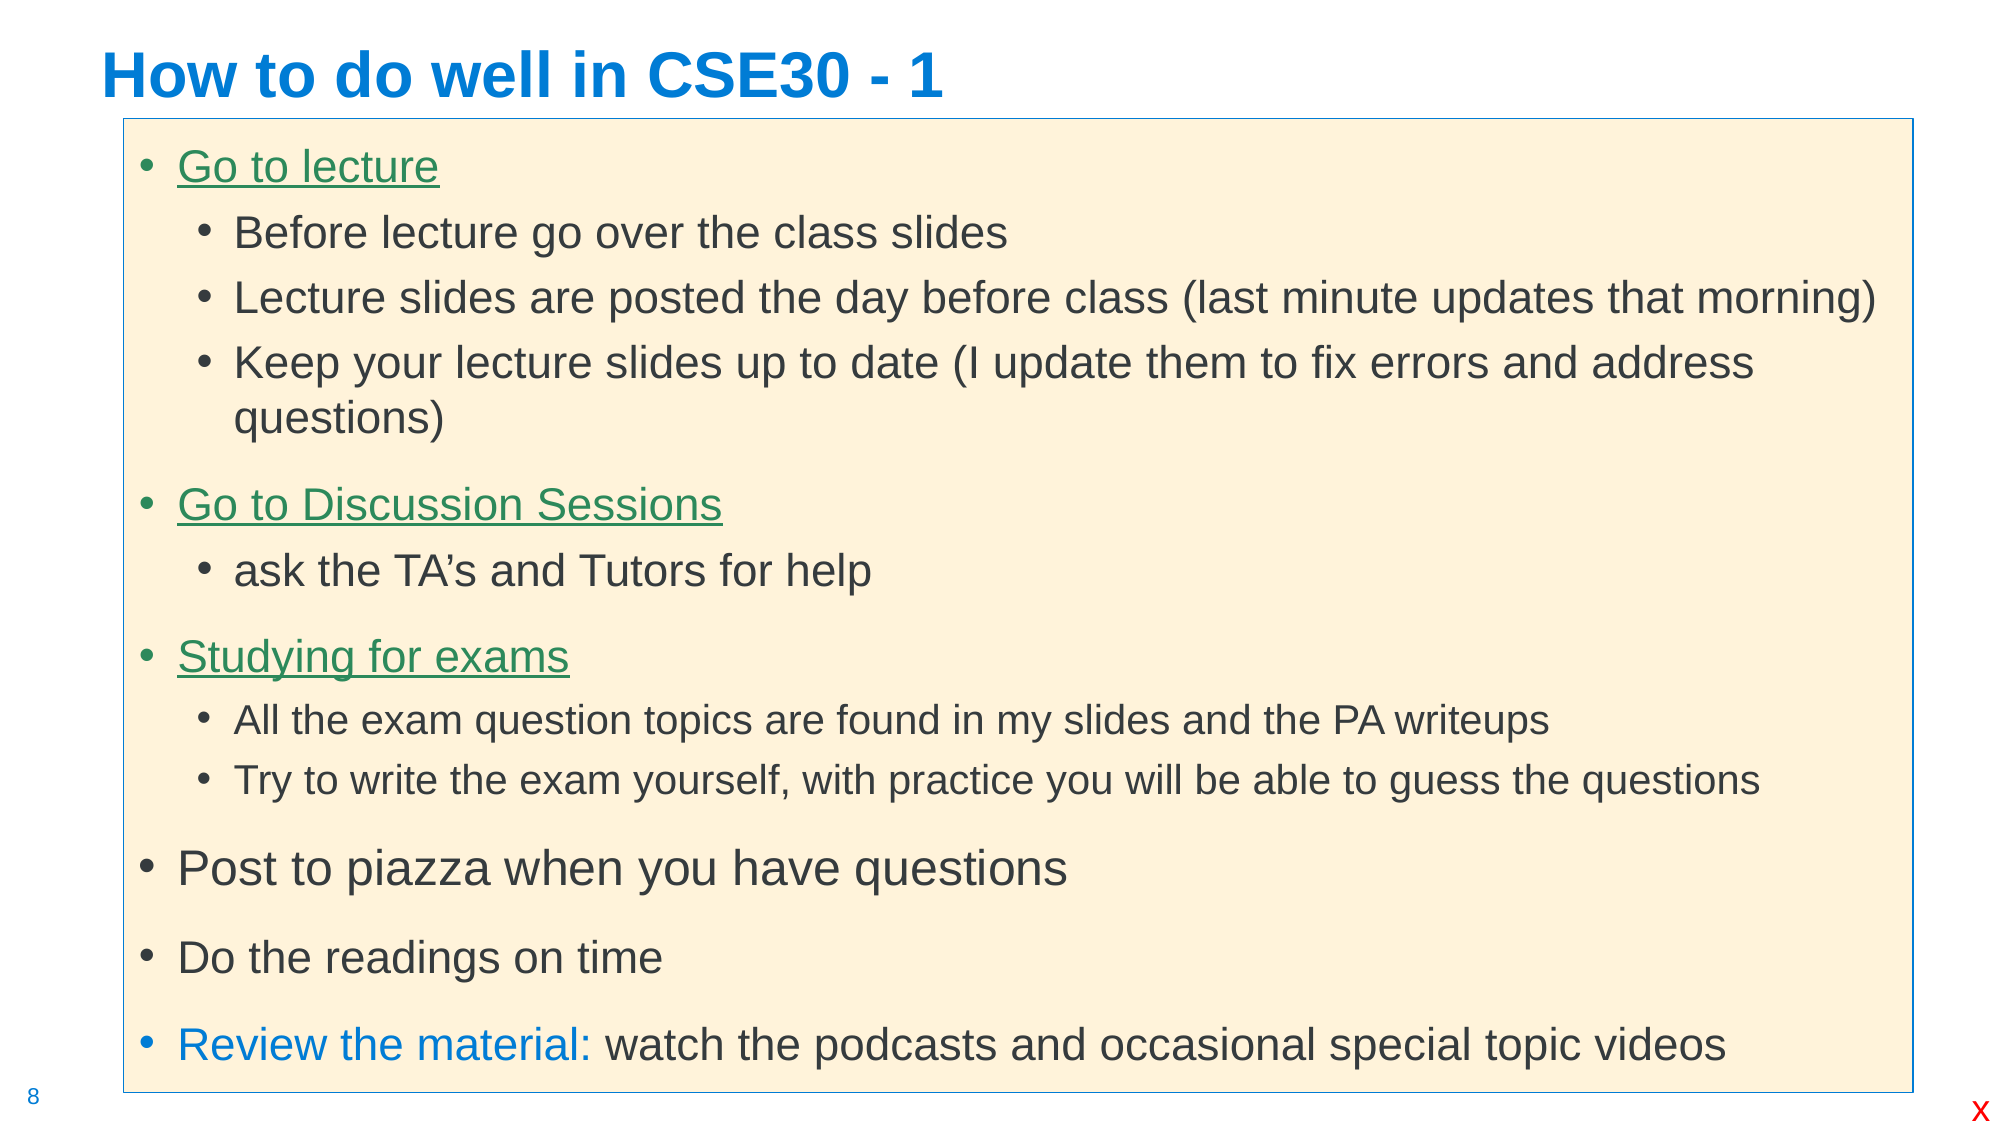

# How to do well in CSE30 - 1
Go to lecture
Before lecture go over the class slides
Lecture slides are posted the day before class (last minute updates that morning)
Keep your lecture slides up to date (I update them to fix errors and address questions)
Go to Discussion Sessions
ask the TA’s and Tutors for help
Studying for exams
All the exam question topics are found in my slides and the PA writeups
Try to write the exam yourself, with practice you will be able to guess the questions
Post to piazza when you have questions
Do the readings on time
Review the material: watch the podcasts and occasional special topic videos
x